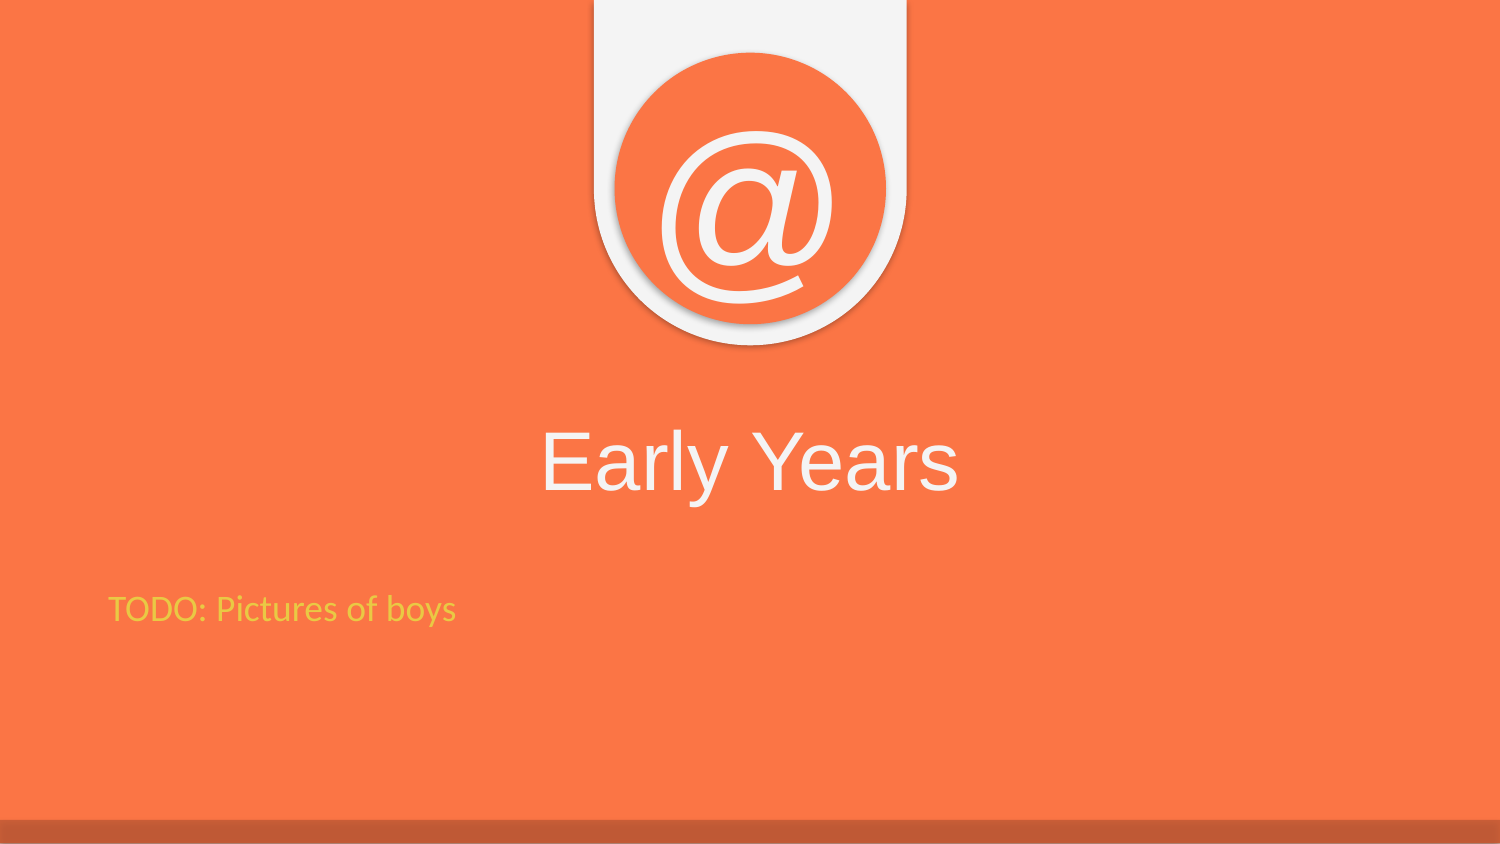

@

# Early Years
TODO: Pictures of boys